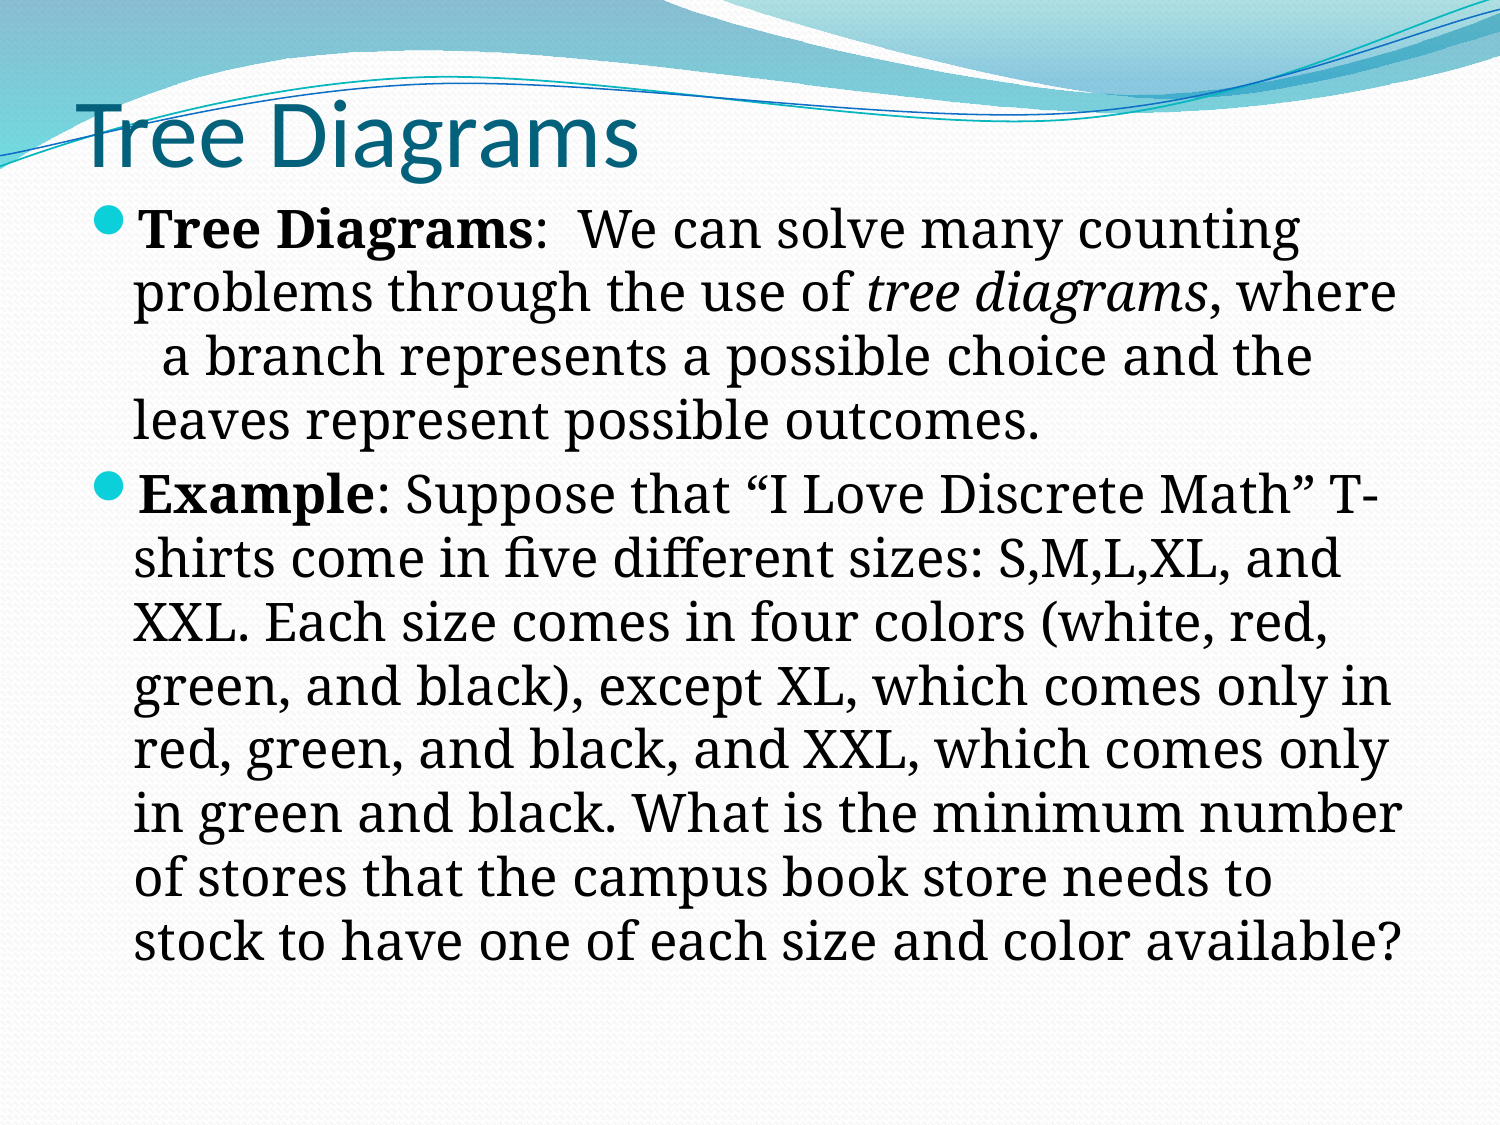

# Tree Diagrams
Tree Diagrams:  We can solve many counting problems through the use of tree diagrams, where   a branch represents a possible choice and the leaves represent possible outcomes.
Example: Suppose that “I Love Discrete Math” T-shirts come in five different sizes: S,M,L,XL, and XXL. Each size comes in four colors (white, red, green, and black), except XL, which comes only in red, green, and black, and XXL, which comes only in green and black. What is the minimum number of stores that the campus book store needs to stock to have one of each size and color available?